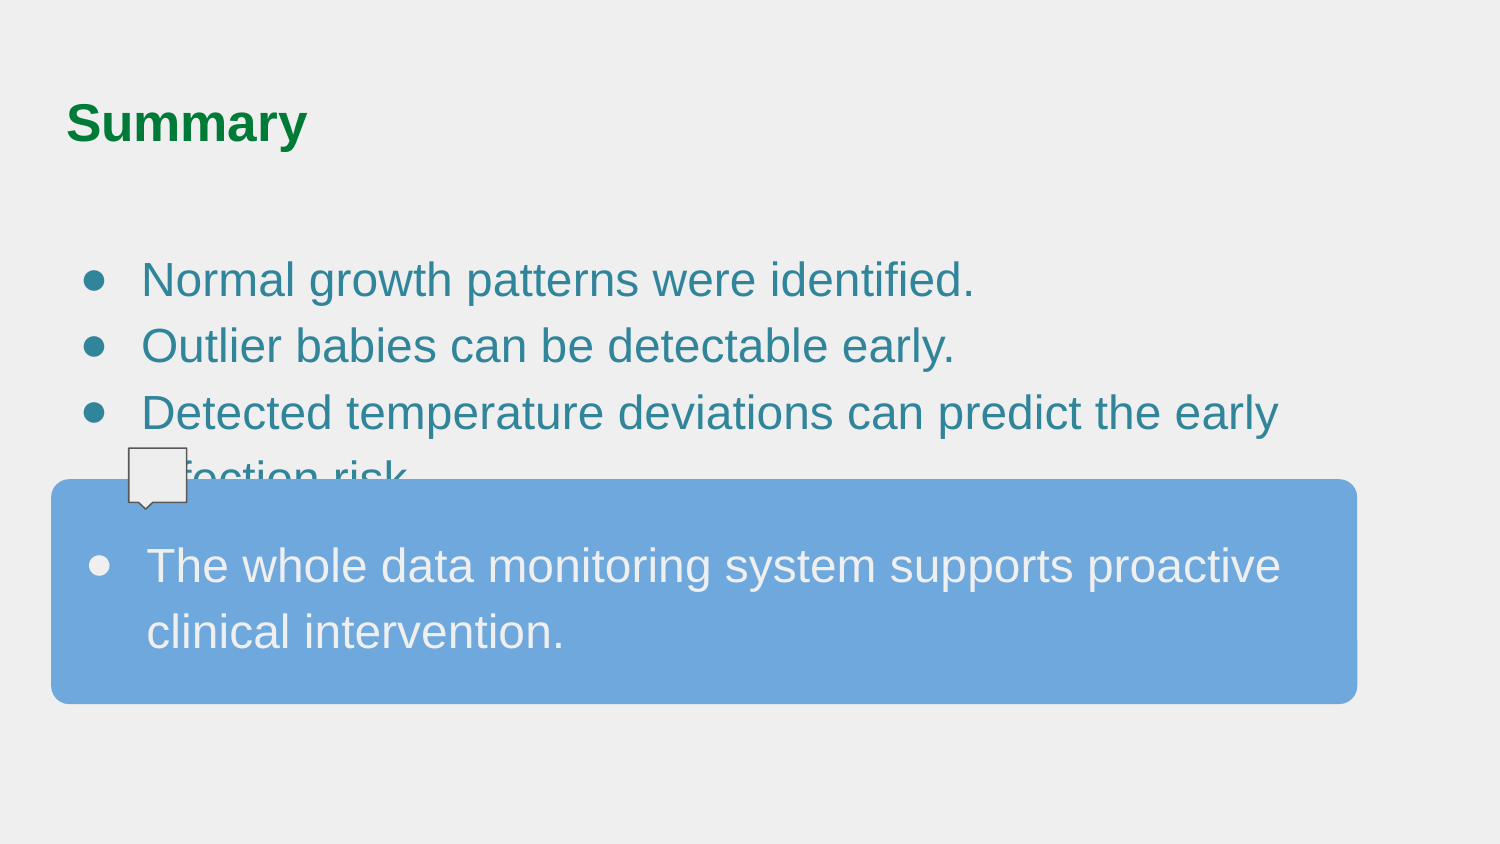

# Summary
Normal growth patterns were identified.
Outlier babies can be detectable early.
Detected temperature deviations can predict the early infection risk.

The whole data monitoring system supports proactive clinical intervention.